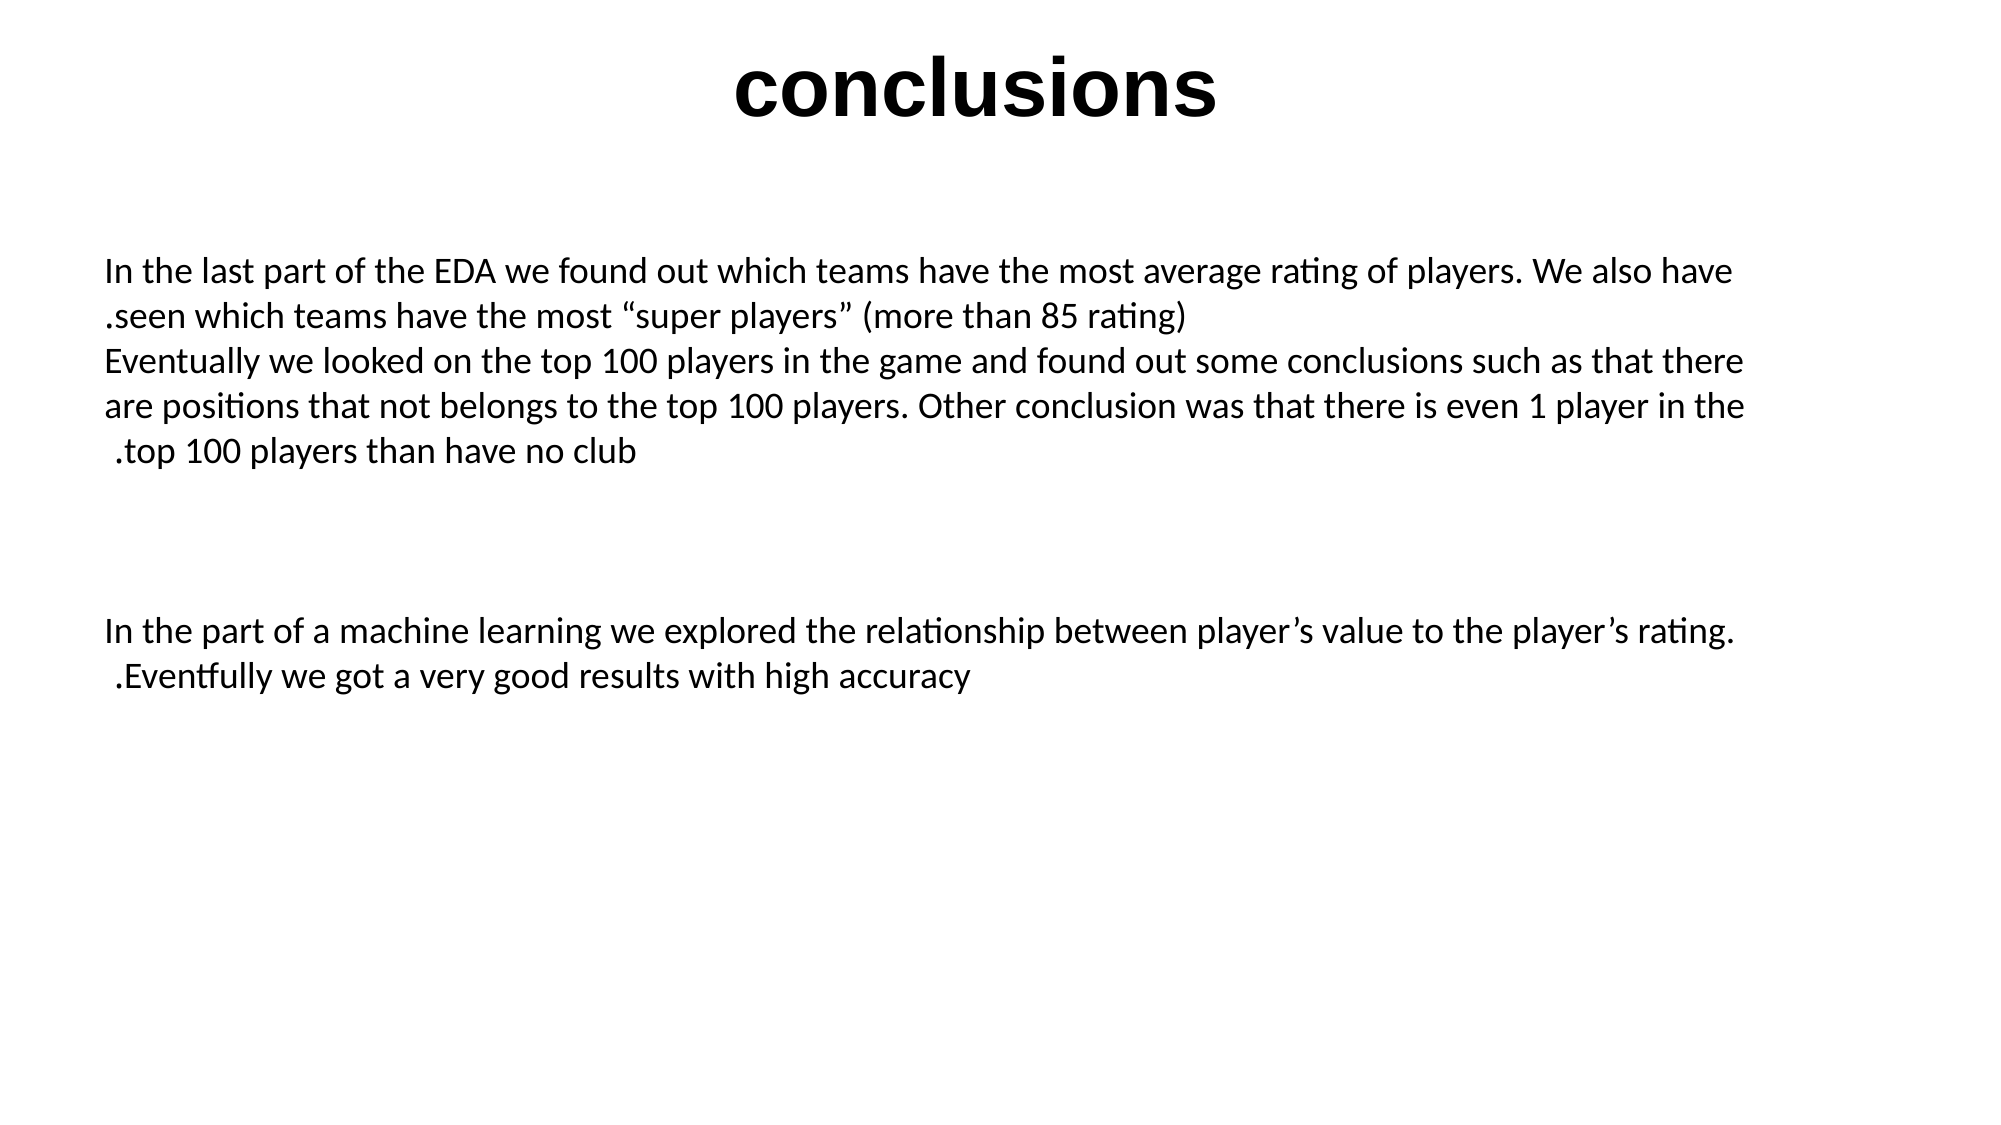

# conclusions
In the last part of the EDA we found out which teams have the most average rating of players. We also have seen which teams have the most “super players” (more than 85 rating).
Eventually we looked on the top 100 players in the game and found out some conclusions such as that there are positions that not belongs to the top 100 players. Other conclusion was that there is even 1 player in the top 100 players than have no club.

In the part of a machine learning we explored the relationship between player’s value to the player’s rating. Eventfully we got a very good results with high accuracy.